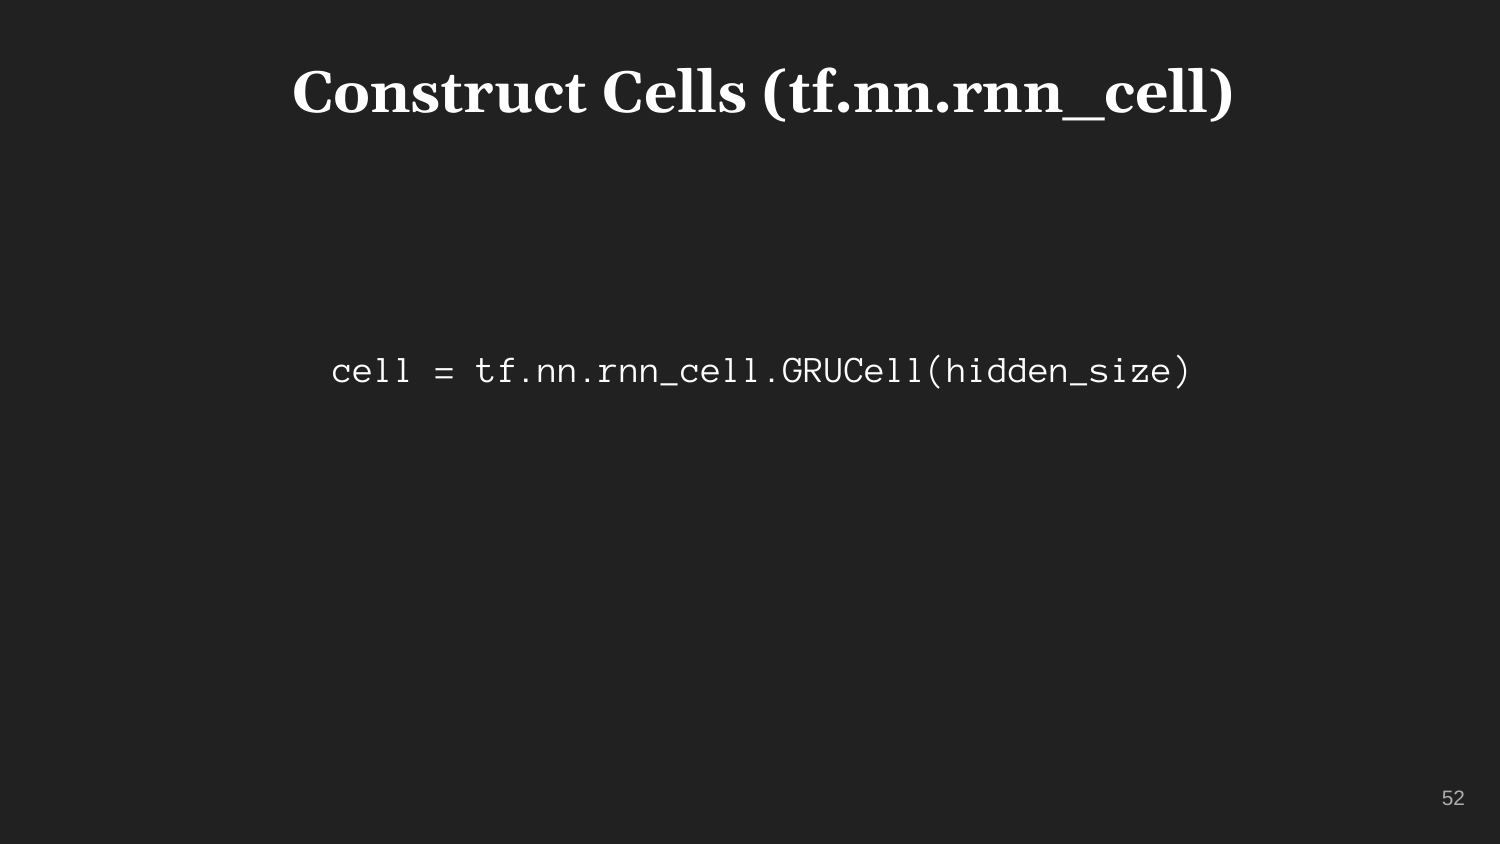

# Construct Cells (tf.nn.rnn_cell)

cell = tf.nn.rnn_cell.GRUCell(hidden_size)
52